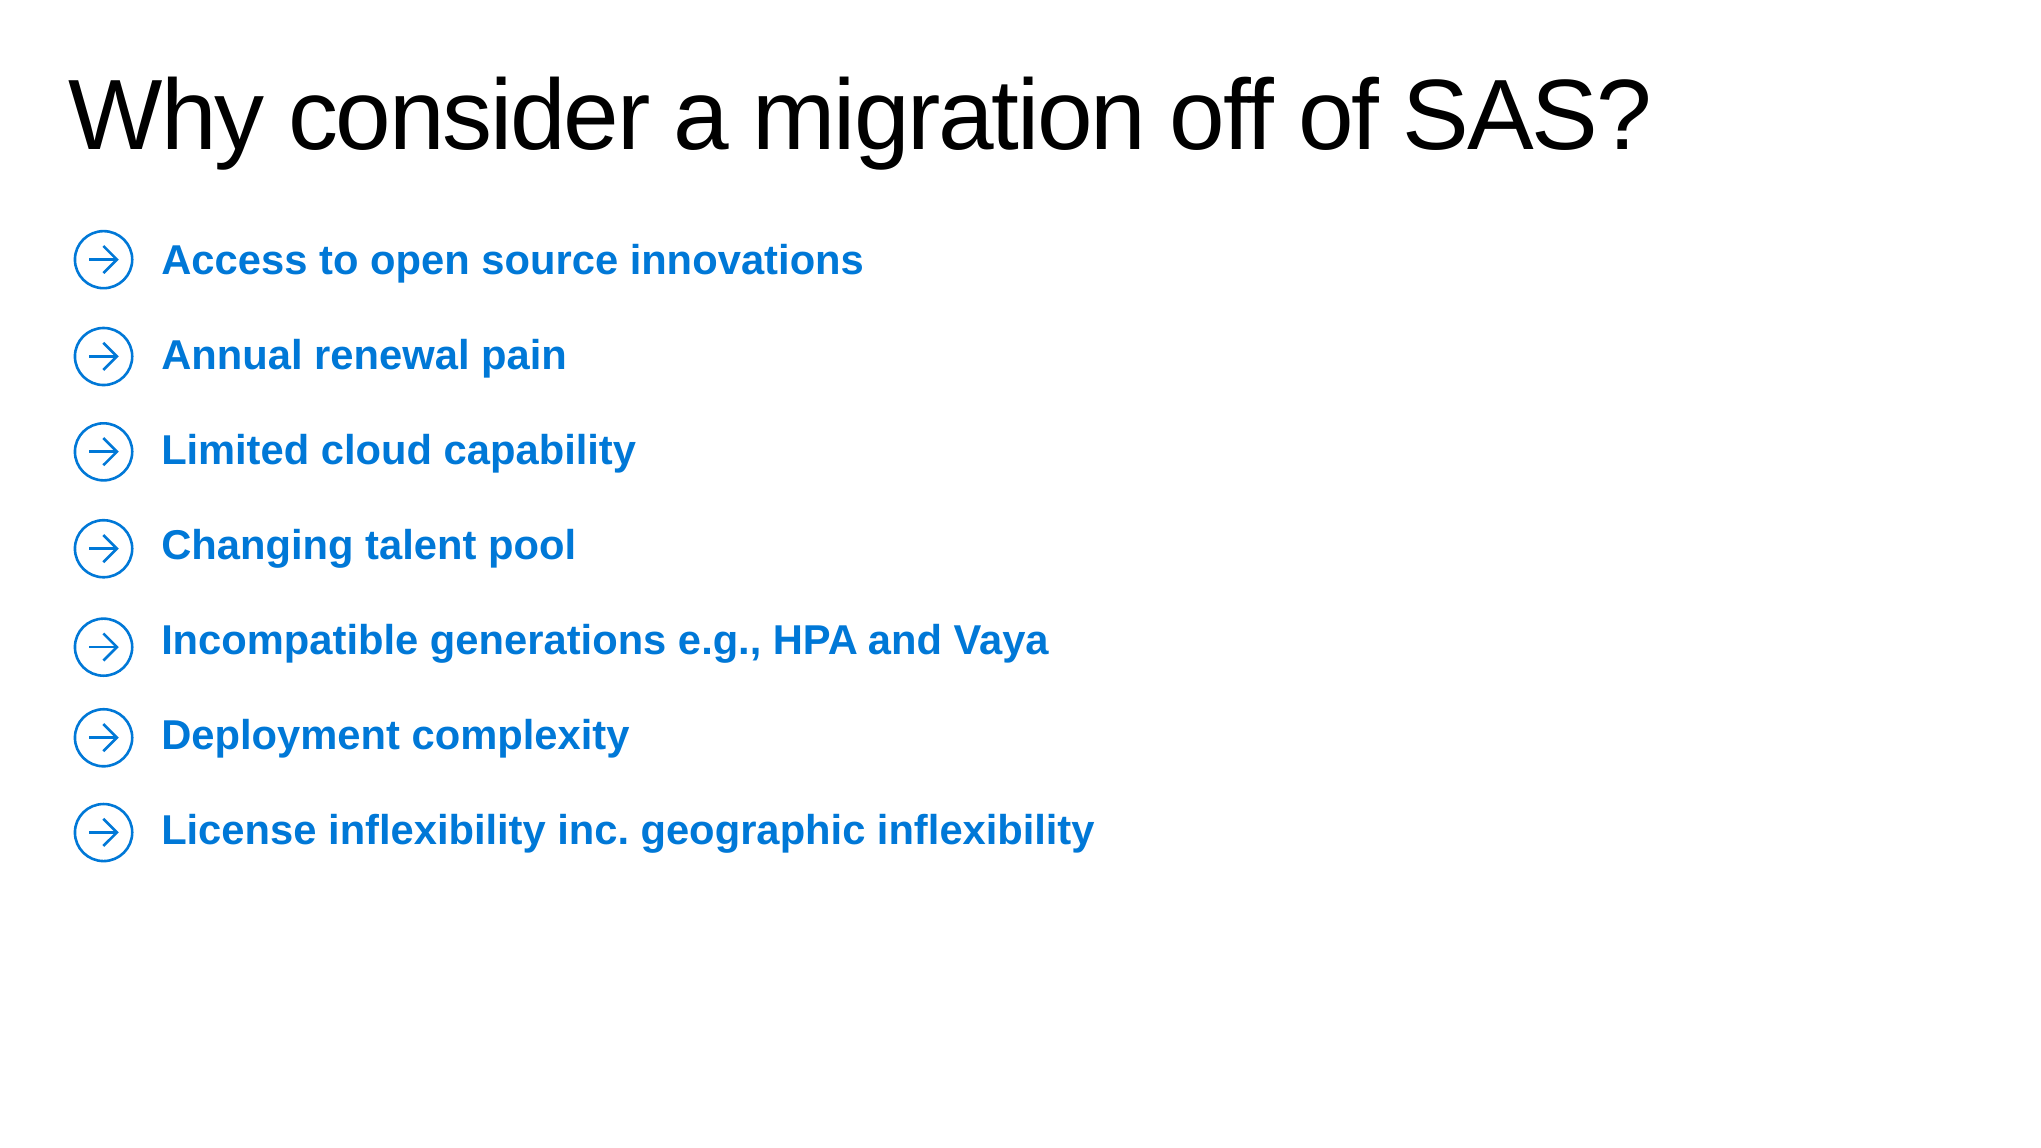

# Why consider a migration off of SAS?
Access to open source innovations
Annual renewal pain
Limited cloud capability
Changing talent pool
Incompatible generations e.g., HPA and Vaya
Deployment complexity
License inflexibility inc. geographic inflexibility